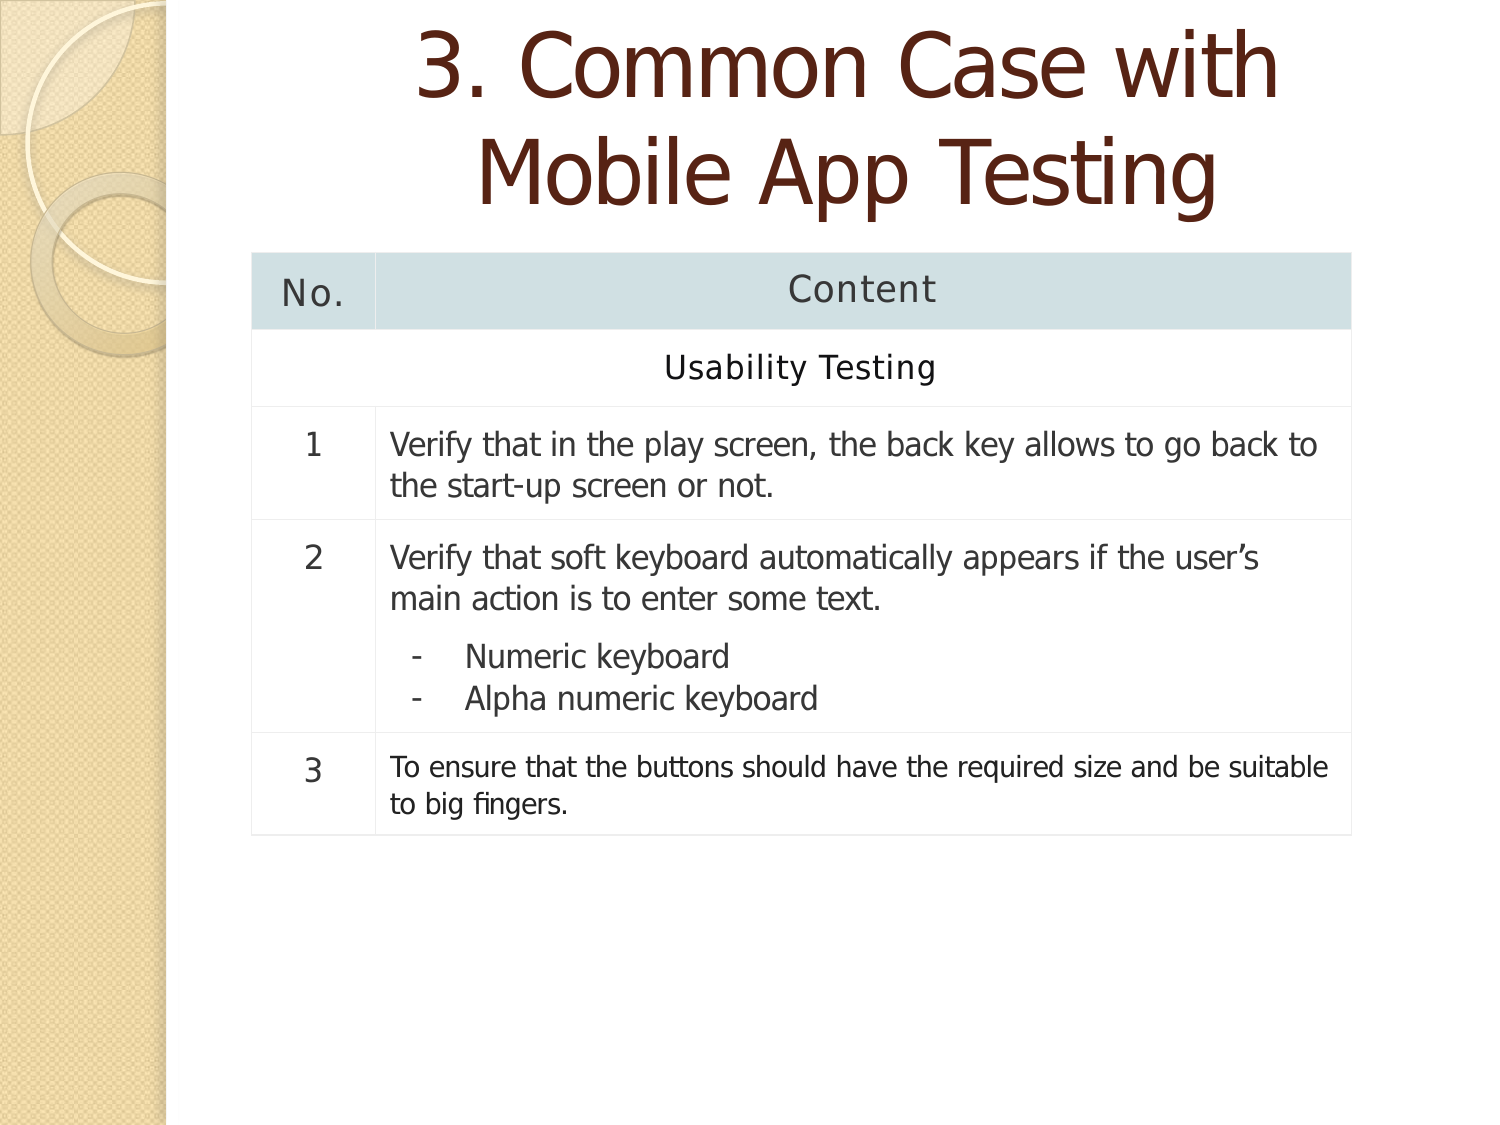

3. Common Case with
Mobile App Testing
| No. | Content |
| --- | --- |
| Usability Testing |  |
| 1 | Verify that in the play screen, the back key allows to go back to the start-up screen or not. |
| 2 | Verify that soft keyboard automatically appears if the user’s main action is to enter some text. Numeric keyboard Alpha numeric keyboard |
| 3 | To ensure that the buttons should have the required size and be suitable to big fingers. |